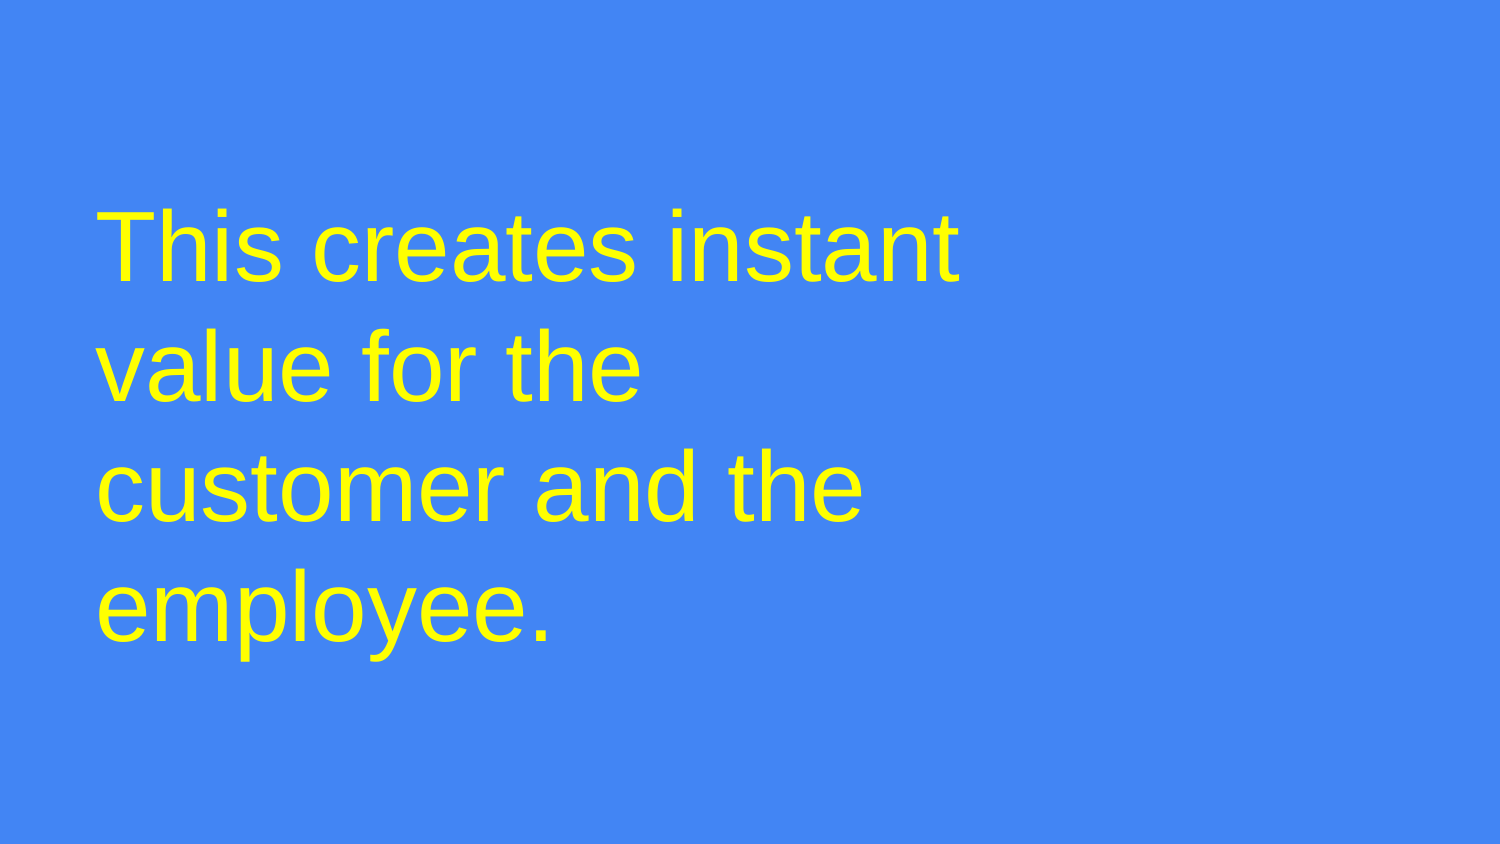

# This creates instant value for the customer and the employee.